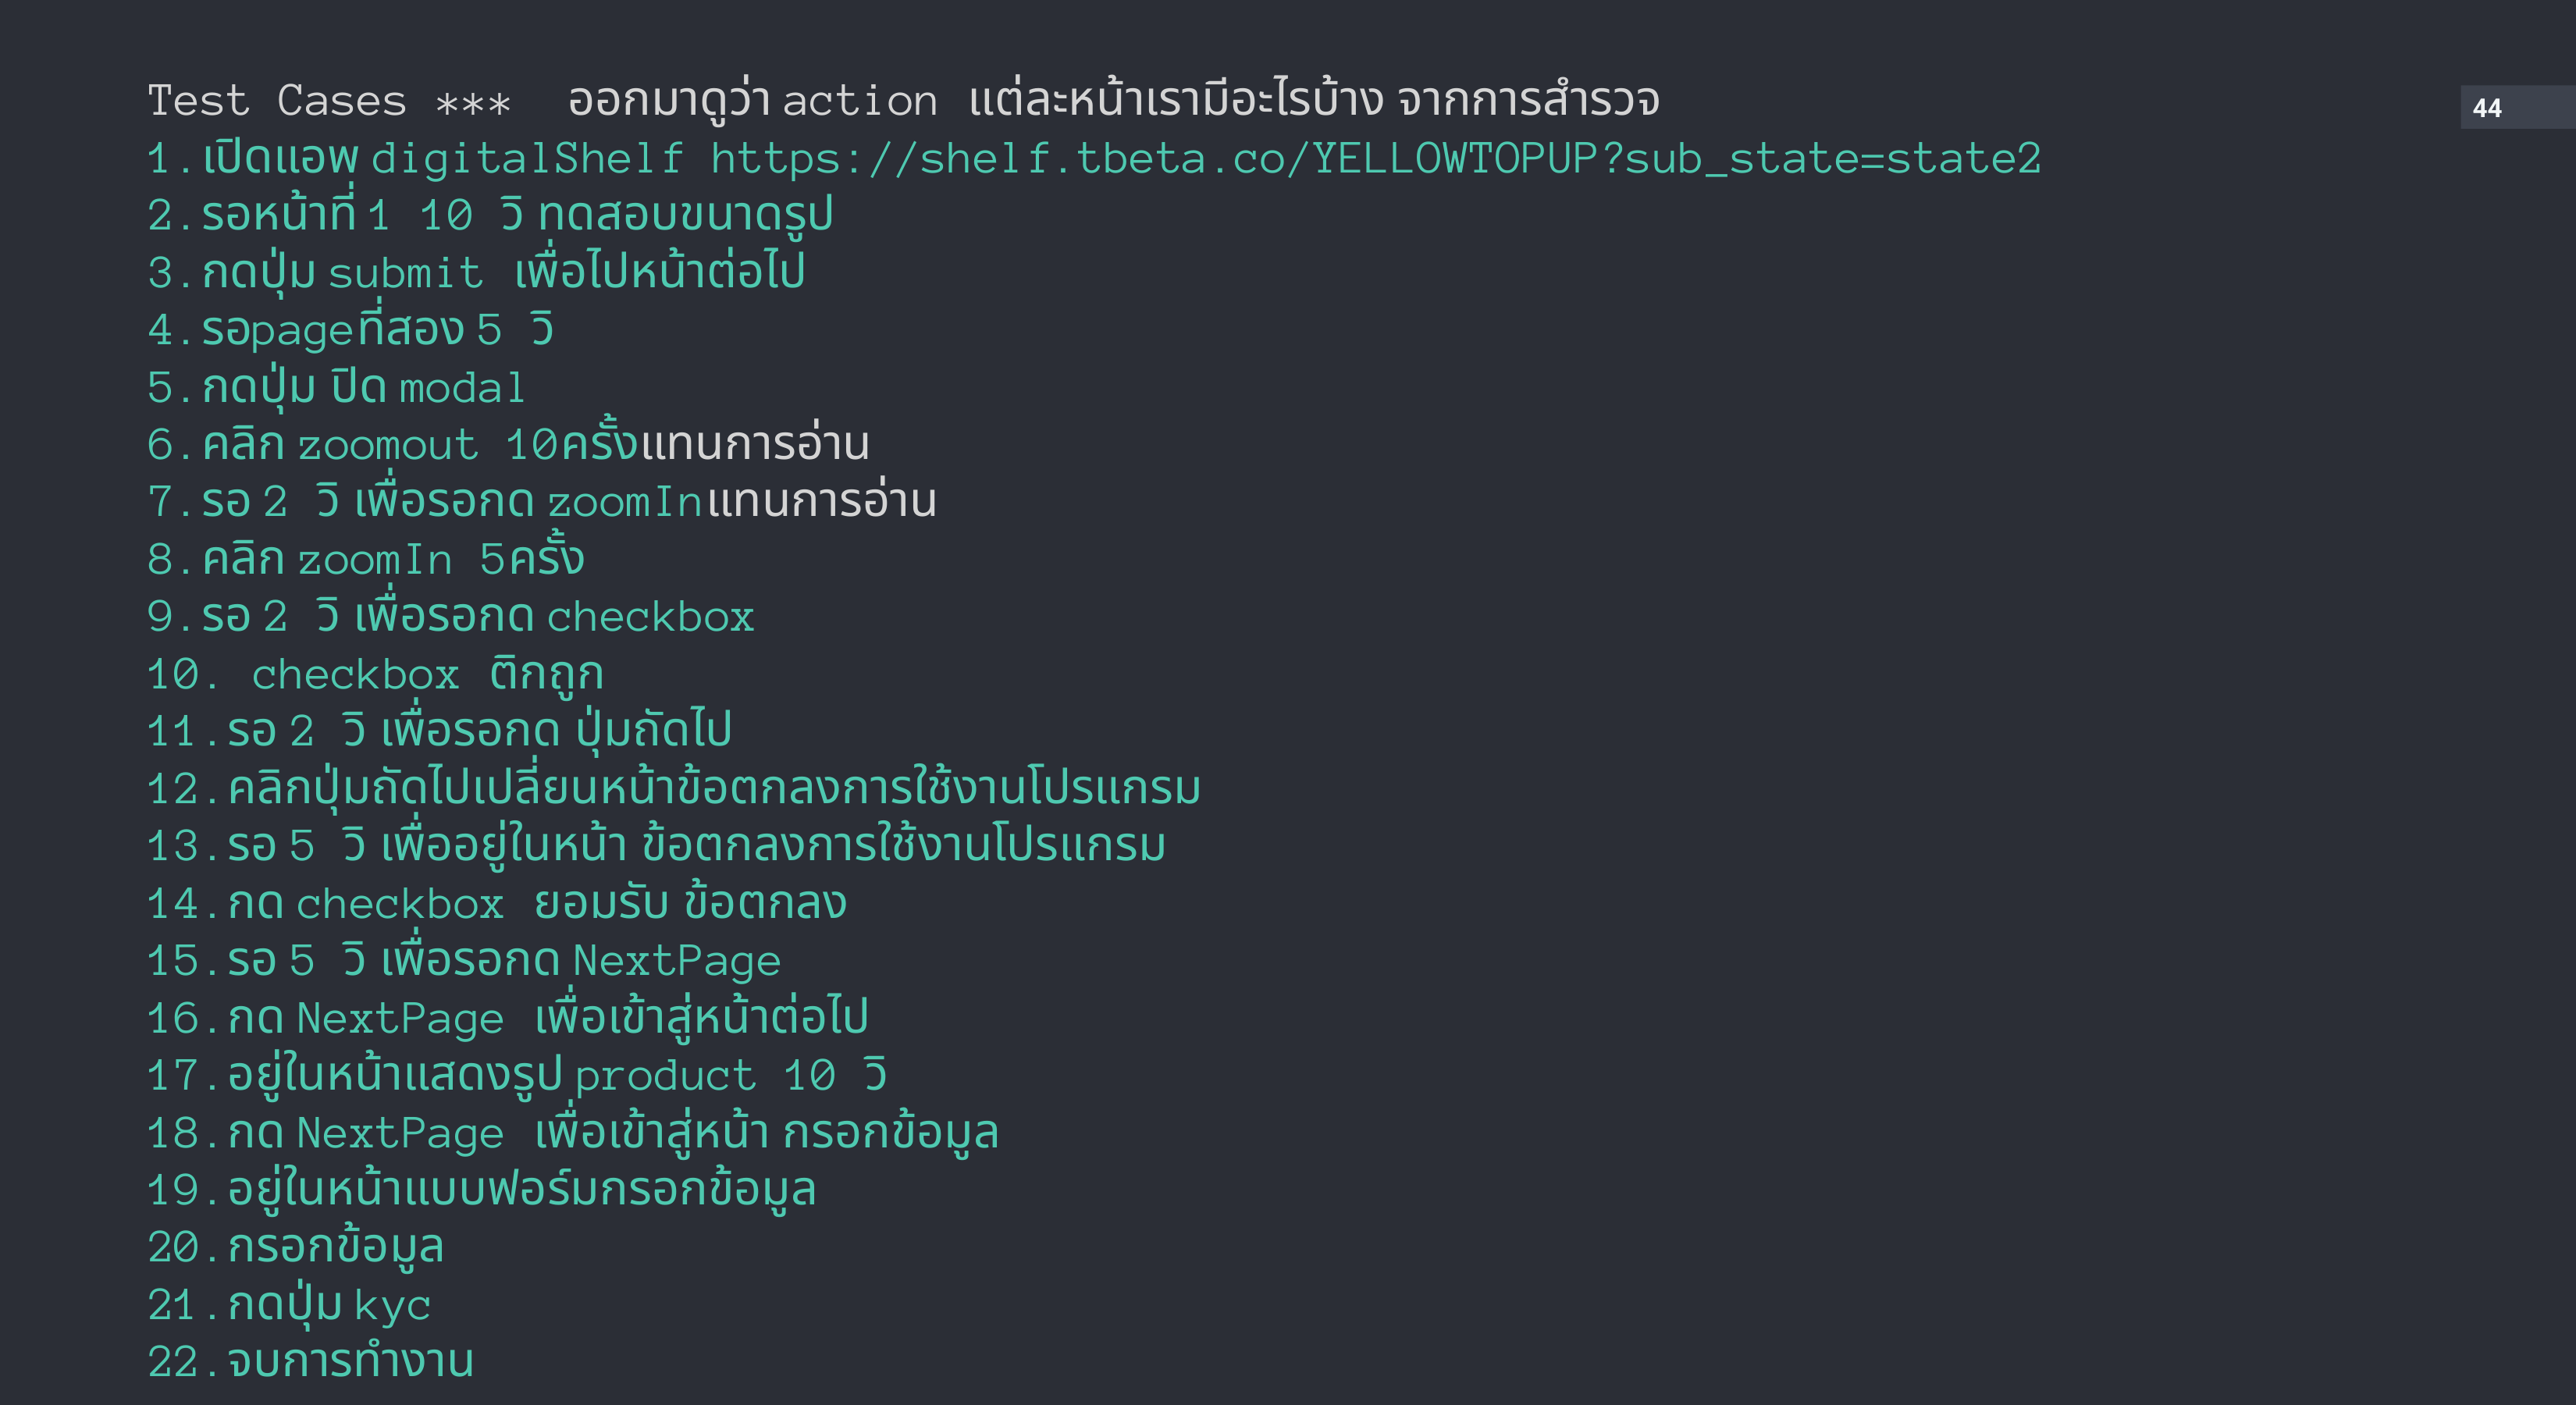

Test Cases ***  ออกมาดูว่า action แต่ละหน้าเรามีอะไรบ้าง จากการสำรวจ
1.เปิดแอพ digitalShelf https://shelf.tbeta.co/YELLOWTOPUP?sub_state=state2
2.รอหน้าที่ 1 10 วิ ทดสอบขนาดรูป
3.กดปุ่ม submit เพื่อไปหน้าต่อไป
4.รอpageที่สอง 5 วิ
5.กดปุ่ม ปิด modal
6.คลิก zoomout 10ครั้งแทนการอ่าน
7.รอ 2 วิ เพื่อรอกด zoomInแทนการอ่าน
8.คลิก zoomIn 5ครั้ง
9.รอ 2 วิ เพื่อรอกด checkbox
10. checkbox ติกถูก
11.รอ 2 วิ เพื่อรอกด ปุ่มถัดไป
12.คลิกปุ่มถัดไปเปลี่ยนหน้าข้อตกลงการใช้งานโปรแกรม
13.รอ 5 วิ เพื่ออยู่ในหน้า ข้อตกลงการใช้งานโปรแกรม
14.กด checkbox ยอมรับ ข้อตกลง
15.รอ 5 วิ เพื่อรอกด NextPage
16.กด NextPage เพื่อเข้าสู่หน้าต่อไป
17.อยู่ในหน้าแสดงรูป product 10 วิ
18.กด NextPage เพื่อเข้าสู่หน้า กรอกข้อมูล
19.อยู่ในหน้าแบบฟอร์มกรอกข้อมูล
20.กรอกข้อมูล
21.กดปุ่ม kyc
22.จบการทำงาน
44